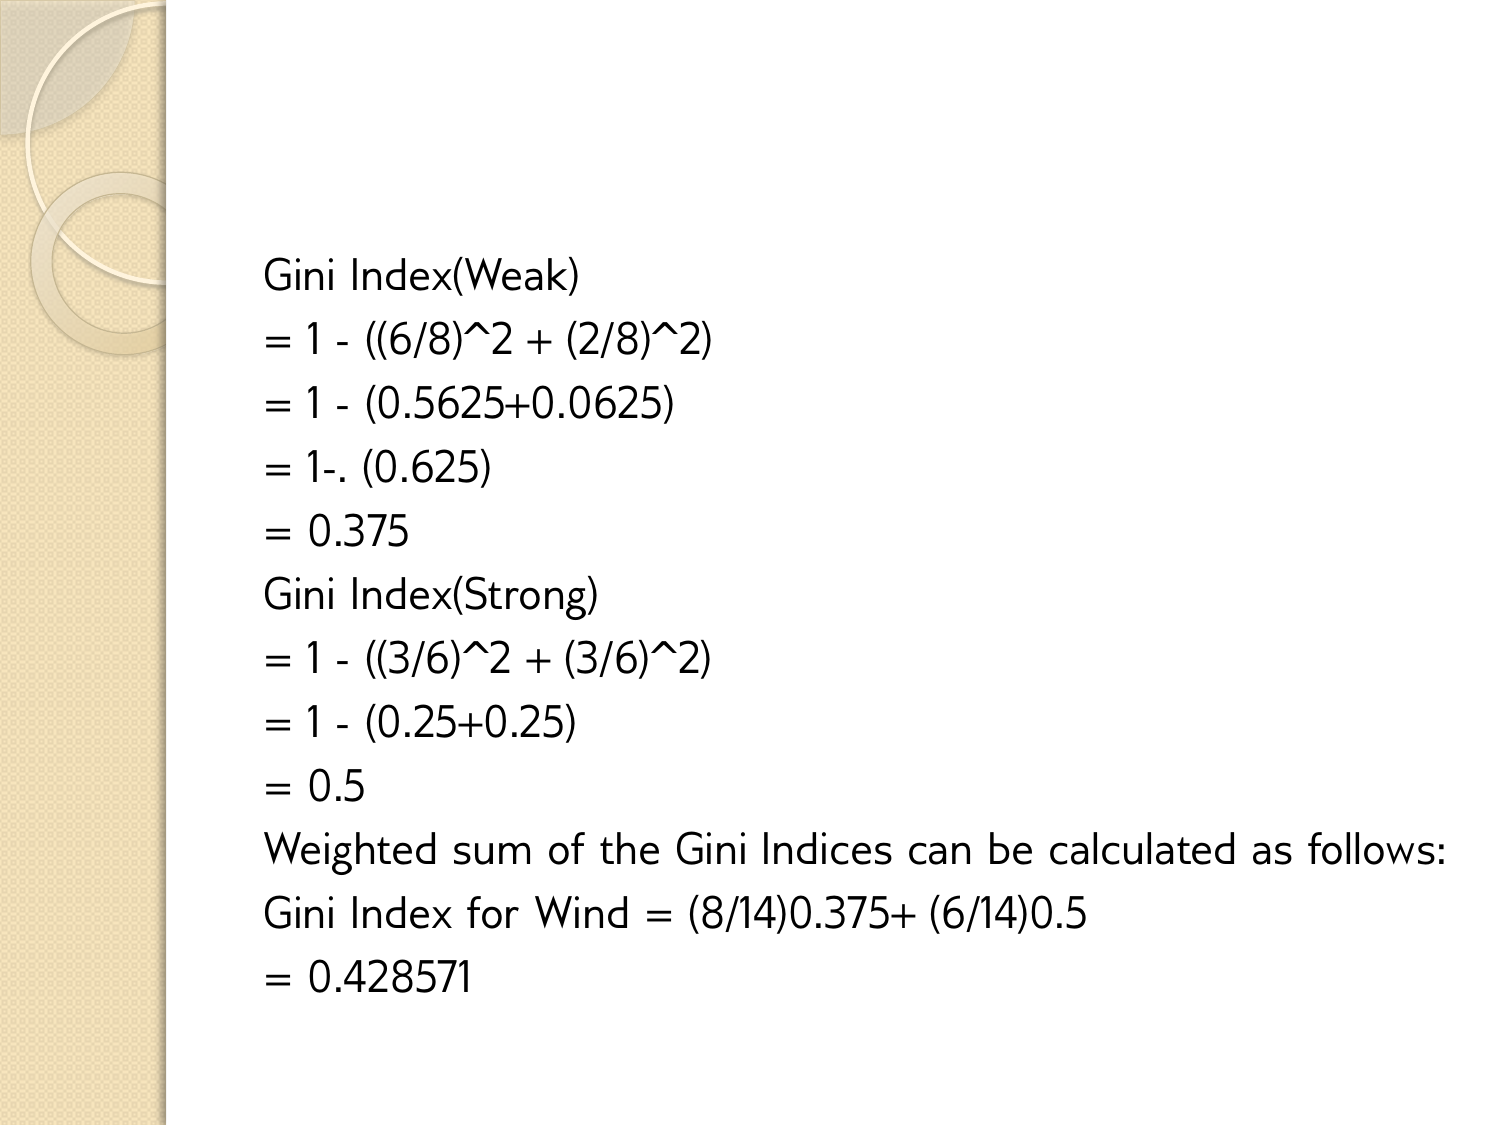

#
Gini Index(Weak)
	= 1 - ((6/8)^2 + (2/8)^2)
	= 1 - (0.5625+0.0625)
	= 1-. (0.625)
	= 0.375
Gini Index(Strong)
	= 1 - ((3/6)^2 + (3/6)^2)
	= 1 - (0.25+0.25)
	= 0.5
Weighted sum of the Gini Indices can be calculated as follows:
Gini Index for Wind = (8/14)0.375+ (6/14)0.5
				= 0.428571